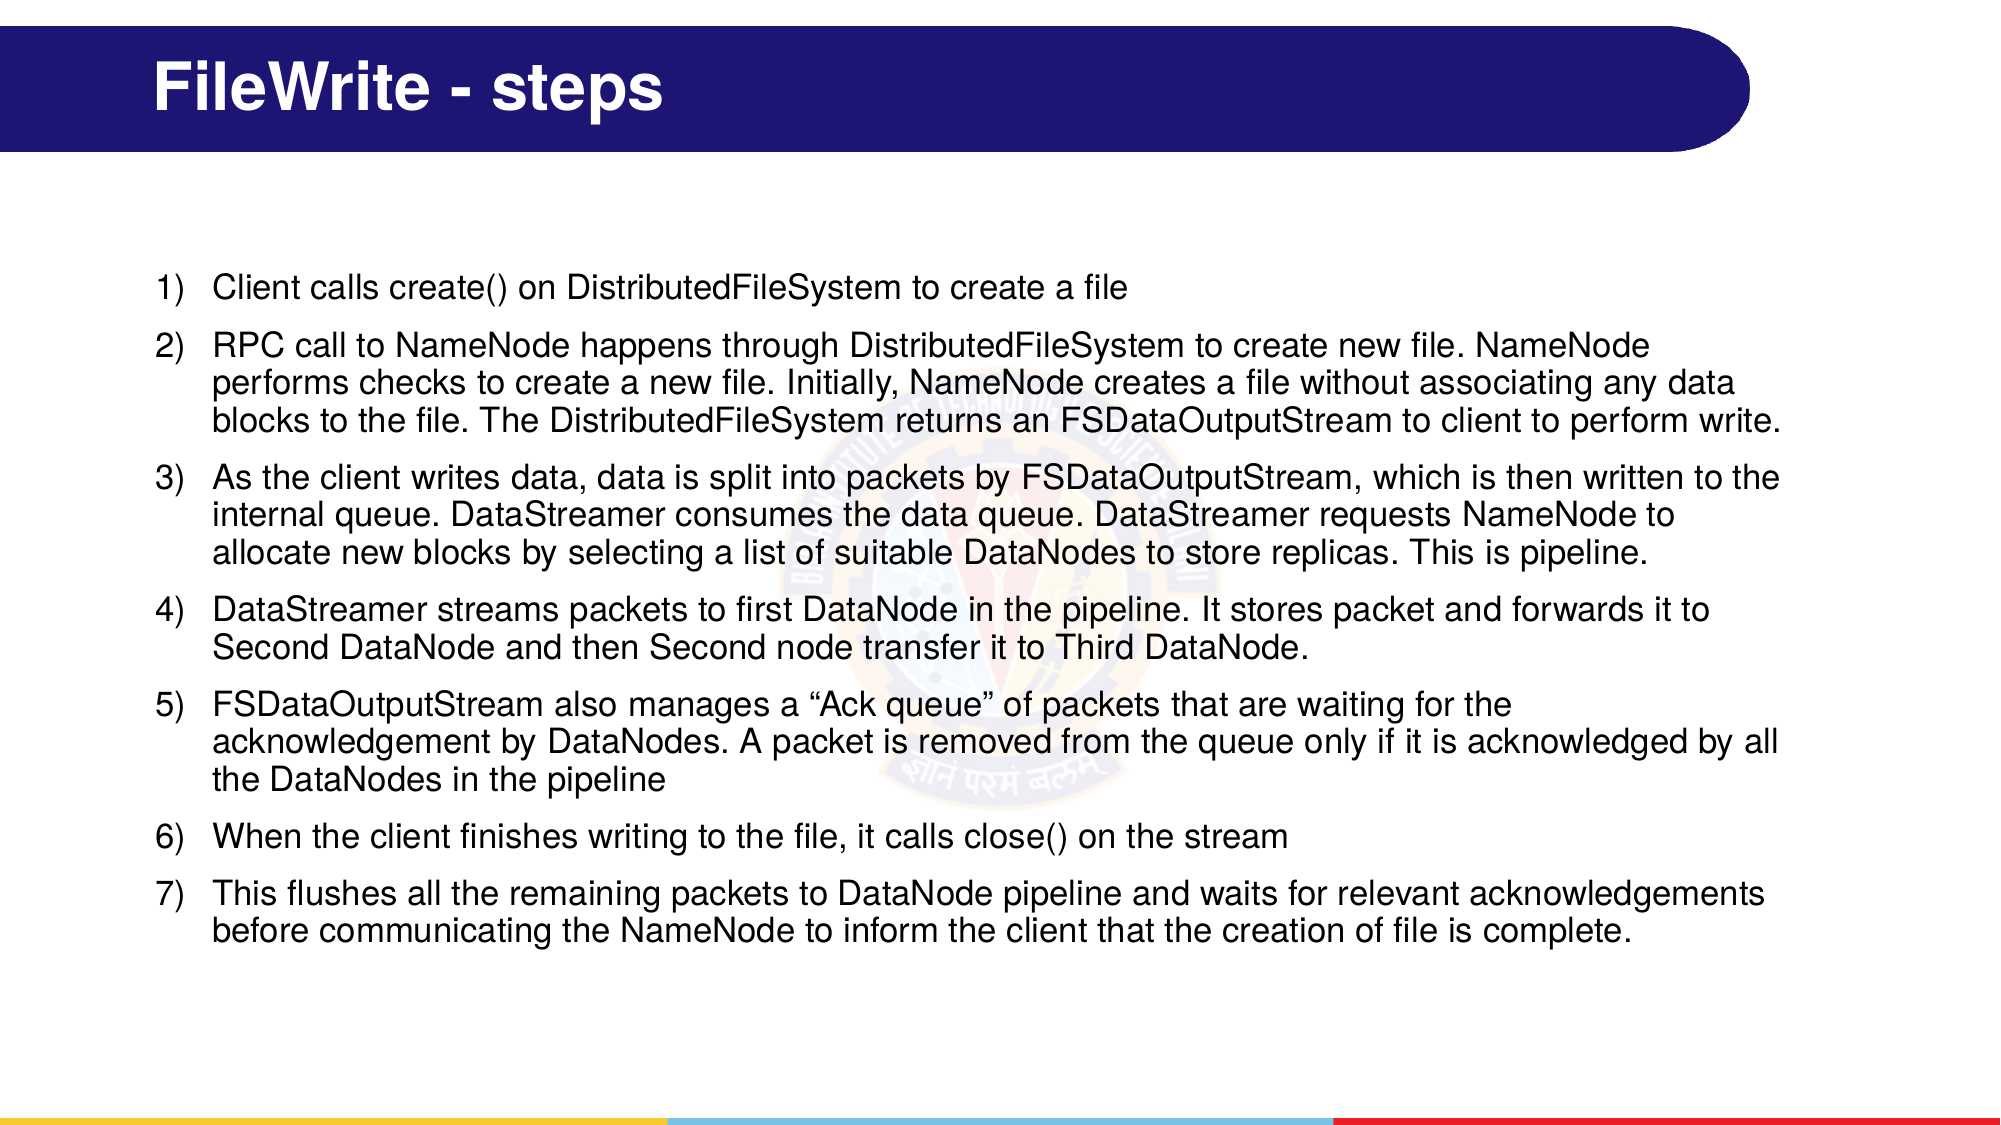

# FileWrite - steps

Client calls create() on DistributedFileSystem to create a file
RPC call to NameNode happens through DistributedFileSystem to create new file. NameNode performs checks to create a new file. Initially, NameNode creates a file without associating any data blocks to the file. The DistributedFileSystem returns an FSDataOutputStream to client to perform write.
As the client writes data, data is split into packets by FSDataOutputStream, which is then written to the internal queue. DataStreamer consumes the data queue. DataStreamer requests NameNode to allocate new blocks by selecting a list of suitable DataNodes to store replicas. This is pipeline.
DataStreamer streams packets to first DataNode in the pipeline. It stores packet and forwards it to Second DataNode and then Second node transfer it to Third DataNode.
FSDataOutputStream also manages a “Ack queue” of packets that are waiting for the acknowledgement by DataNodes. A packet is removed from the queue only if it is acknowledged by all the DataNodes in the pipeline
When the client finishes writing to the file, it calls close() on the stream
This flushes all the remaining packets to DataNode pipeline and waits for relevant acknowledgements before communicating the NameNode to inform the client that the creation of file is complete.